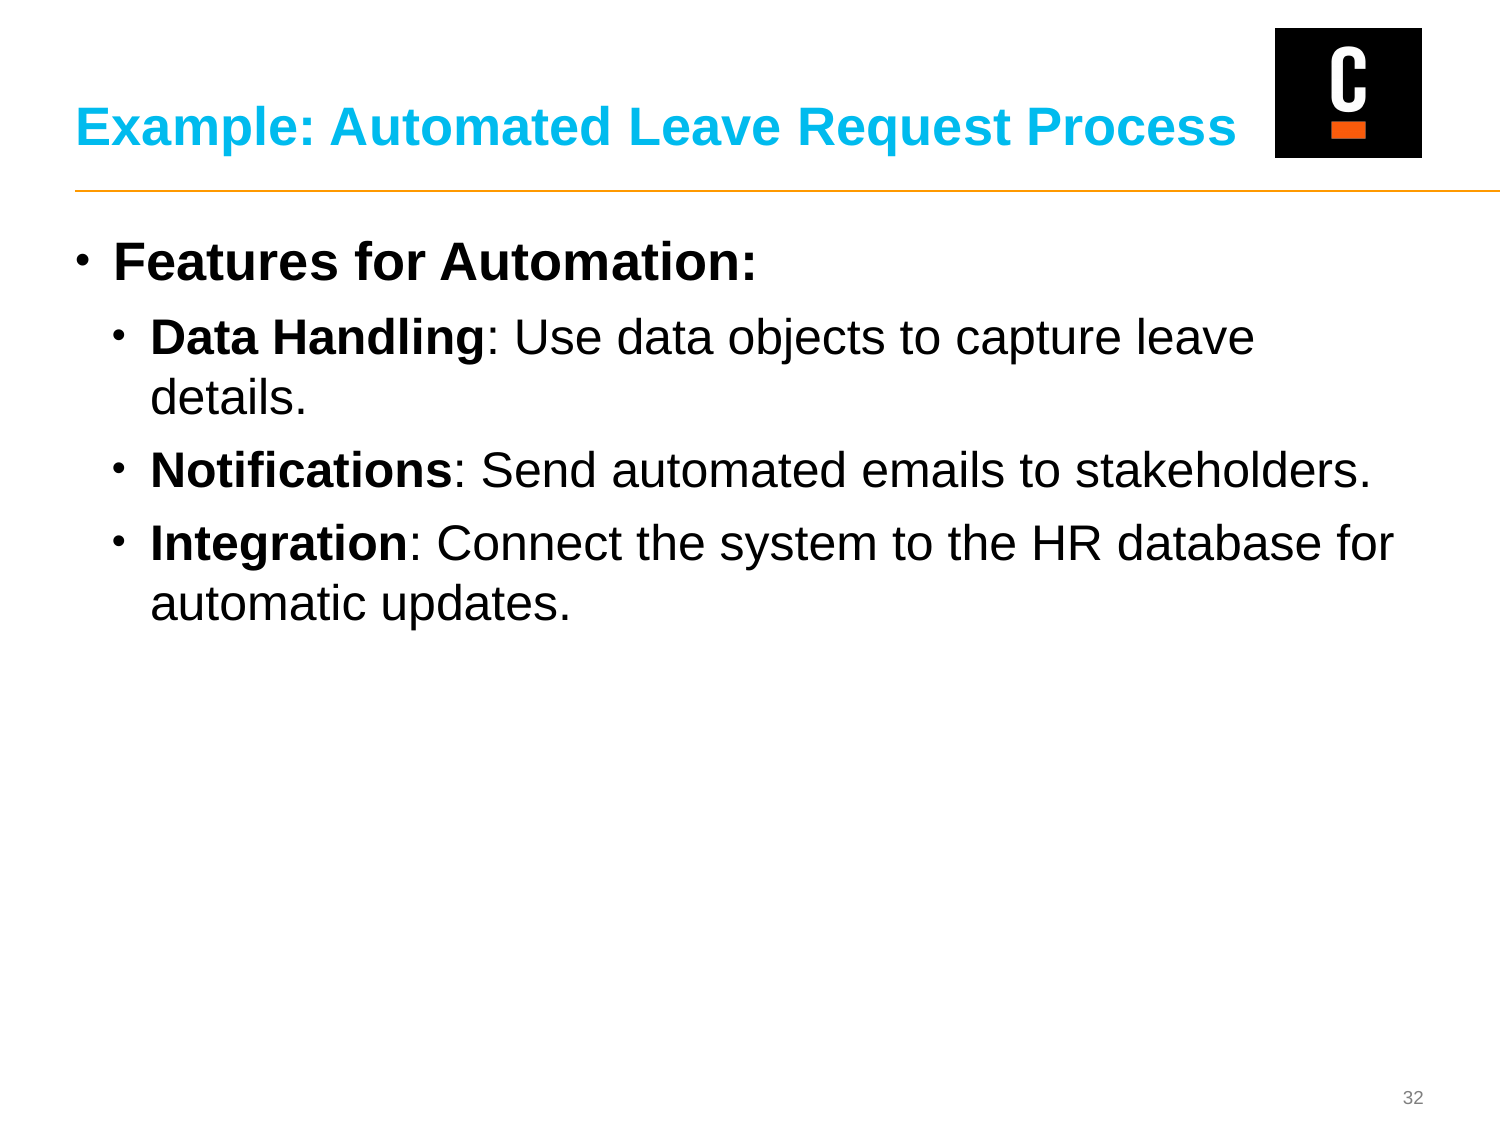

# Example: Automated Leave Request Process
Features for Automation:
Data Handling: Use data objects to capture leave details.
Notifications: Send automated emails to stakeholders.
Integration: Connect the system to the HR database for automatic updates.